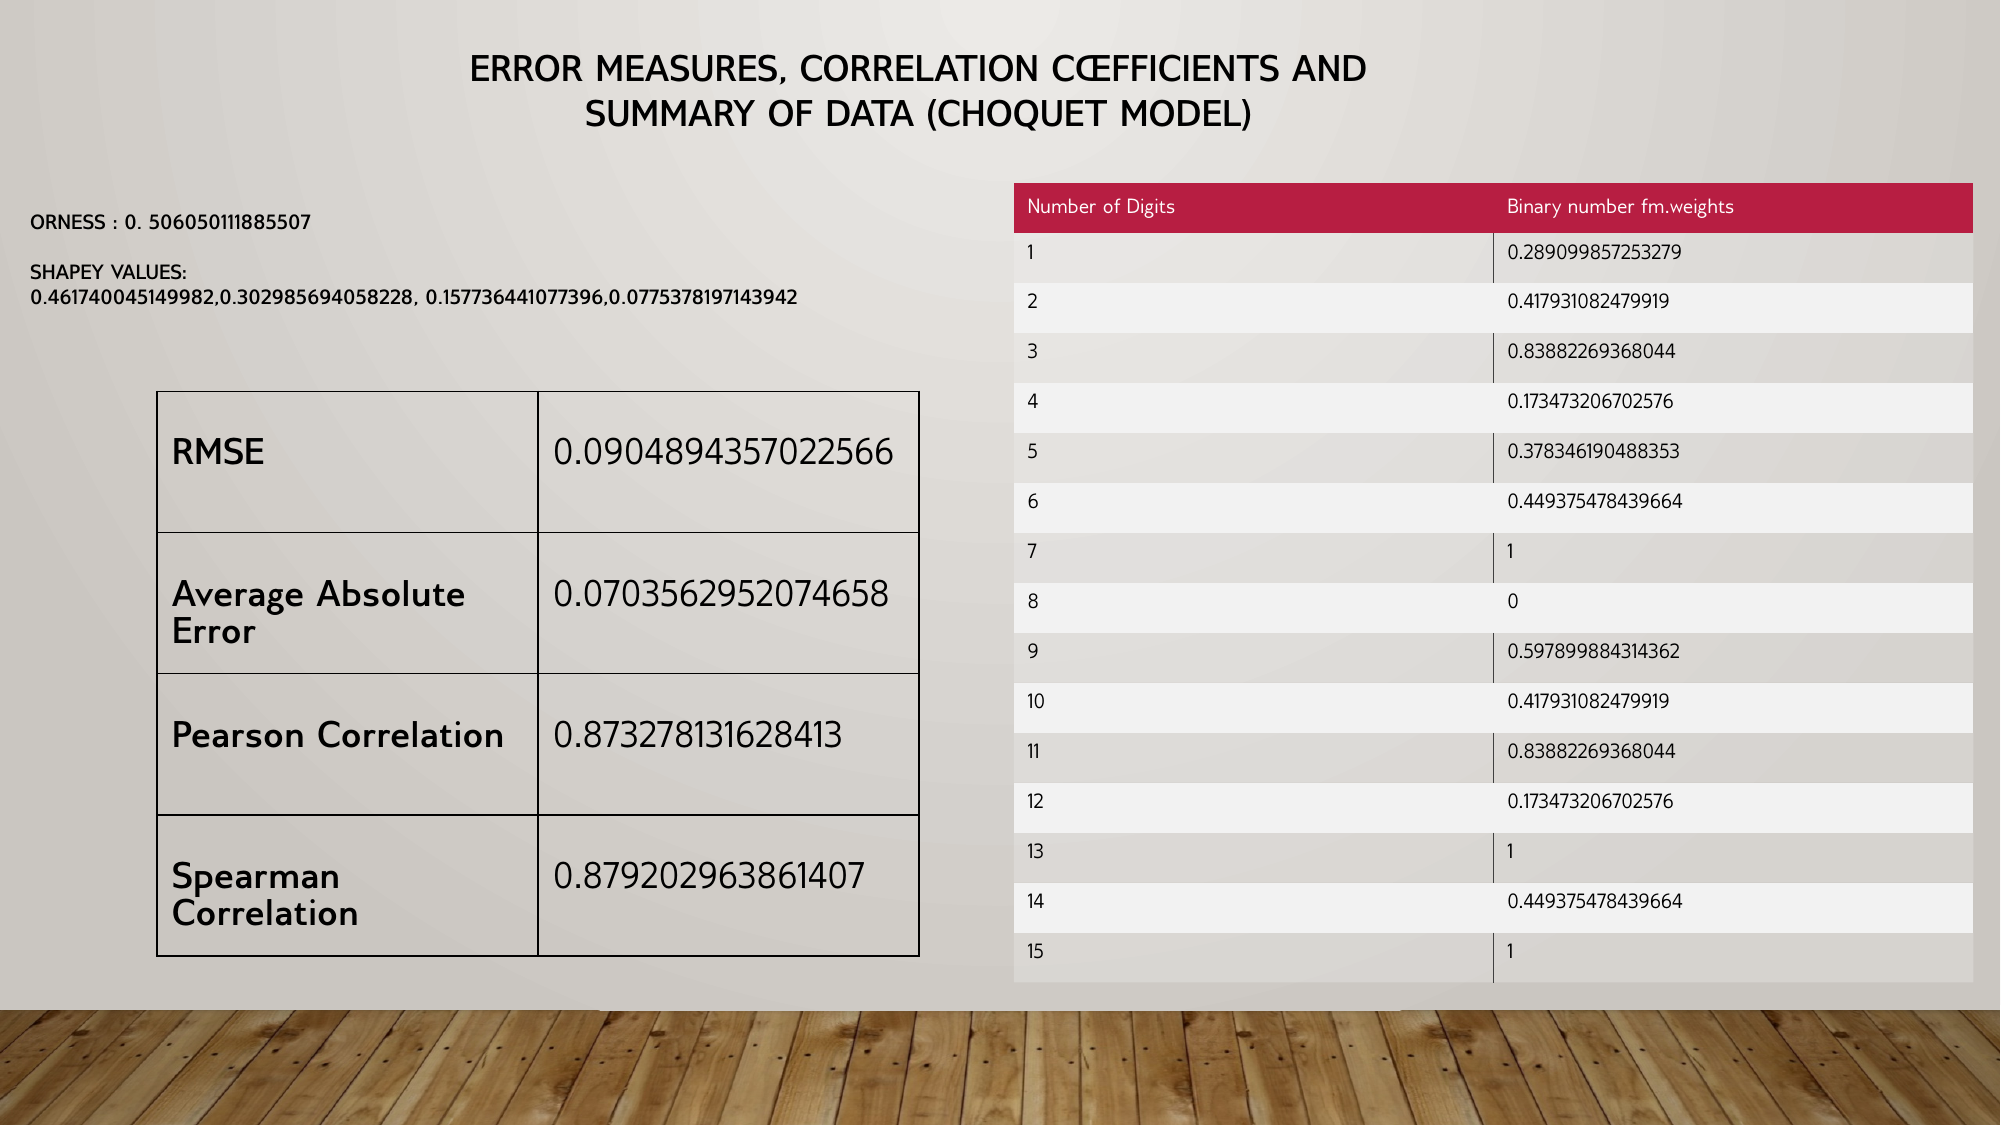

ERROR MEASURES, CORRELATION COEFFICIENTS AND SUMMARY OF DATA (CHOQUET MODEL)
| Number of Digits | Binary number fm.weights |
| --- | --- |
| 1 | 0.289099857253279 |
| 2 | 0.417931082479919 |
| 3 | 0.83882269368044 |
| 4 | 0.173473206702576 |
| 5 | 0.378346190488353 |
| 6 | 0.449375478439664 |
| 7 | 1 |
| 8 | 0 |
| 9 | 0.597899884314362 |
| 10 | 0.417931082479919 |
| 11 | 0.83882269368044 |
| 12 | 0.173473206702576 |
| 13 | 1 |
| 14 | 0.449375478439664 |
| 15 | 1 |
ORNESS : 0. 506050111885507

SHAPEY VALUES:
0.461740045149982,0.302985694058228, 0.157736441077396,0.0775378197143942
| RMSE | 0.0904894357022566 |
| --- | --- |
| Average Absolute Error | 0.0703562952074658 |
| Pearson Correlation | 0.873278131628413 |
| Spearman Correlation | 0.879202963861407 |